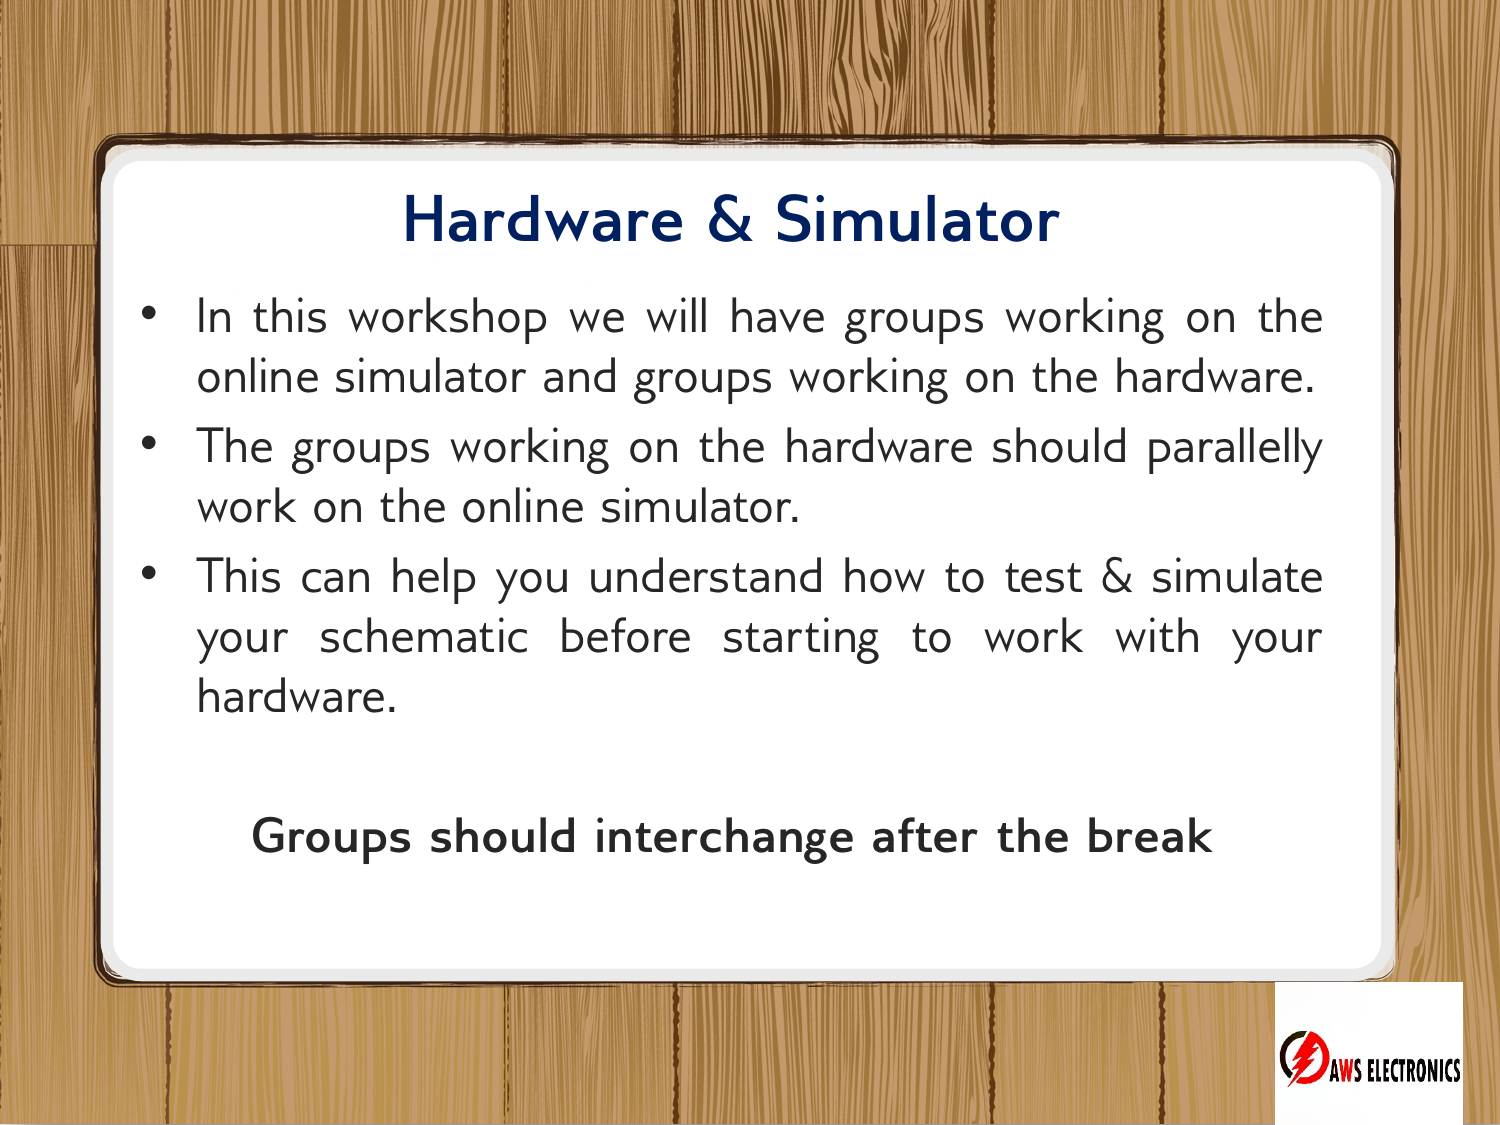

# Hardware & Simulator
In this workshop we will have groups working on the online simulator and groups working on the hardware.
The groups working on the hardware should parallelly work on the online simulator.
This can help you understand how to test & simulate your schematic before starting to work with your hardware.

Groups should interchange after the break